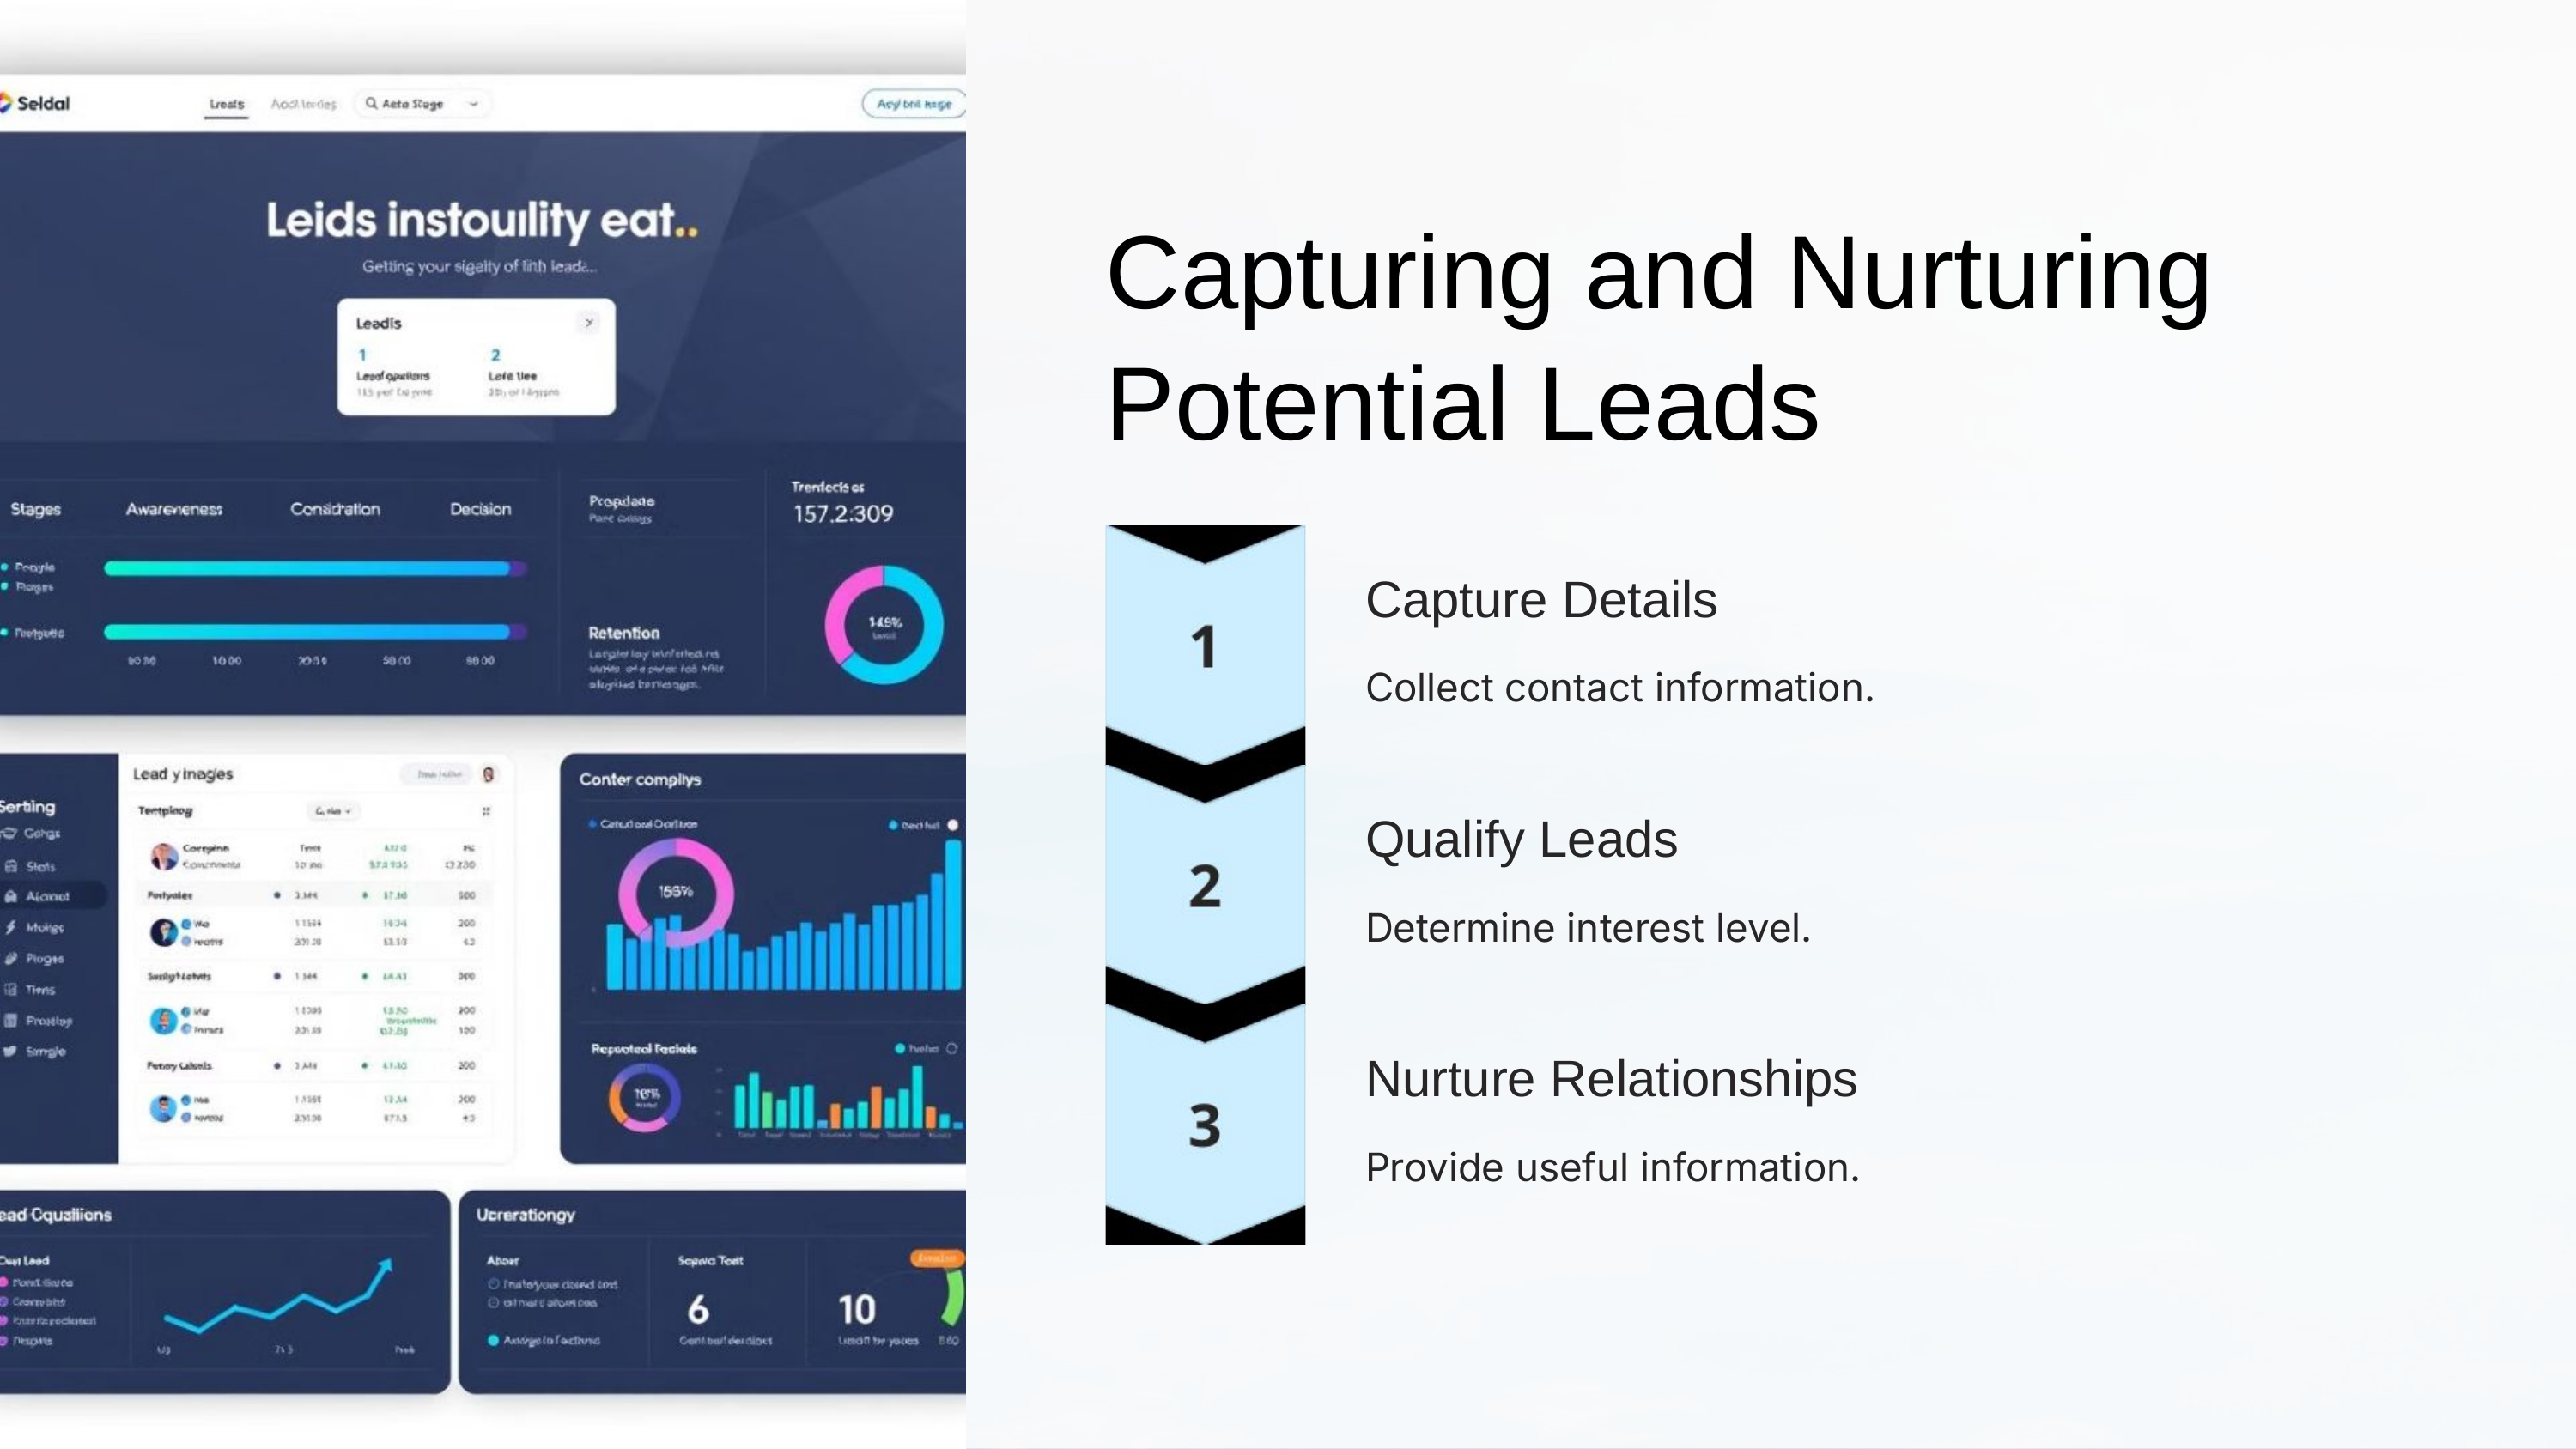

Capturing and Nurturing Potential Leads

Capture Details

Collect contact information.

Qualify Leads

Determine interest level.

Nurture Relationships

Provide useful information.